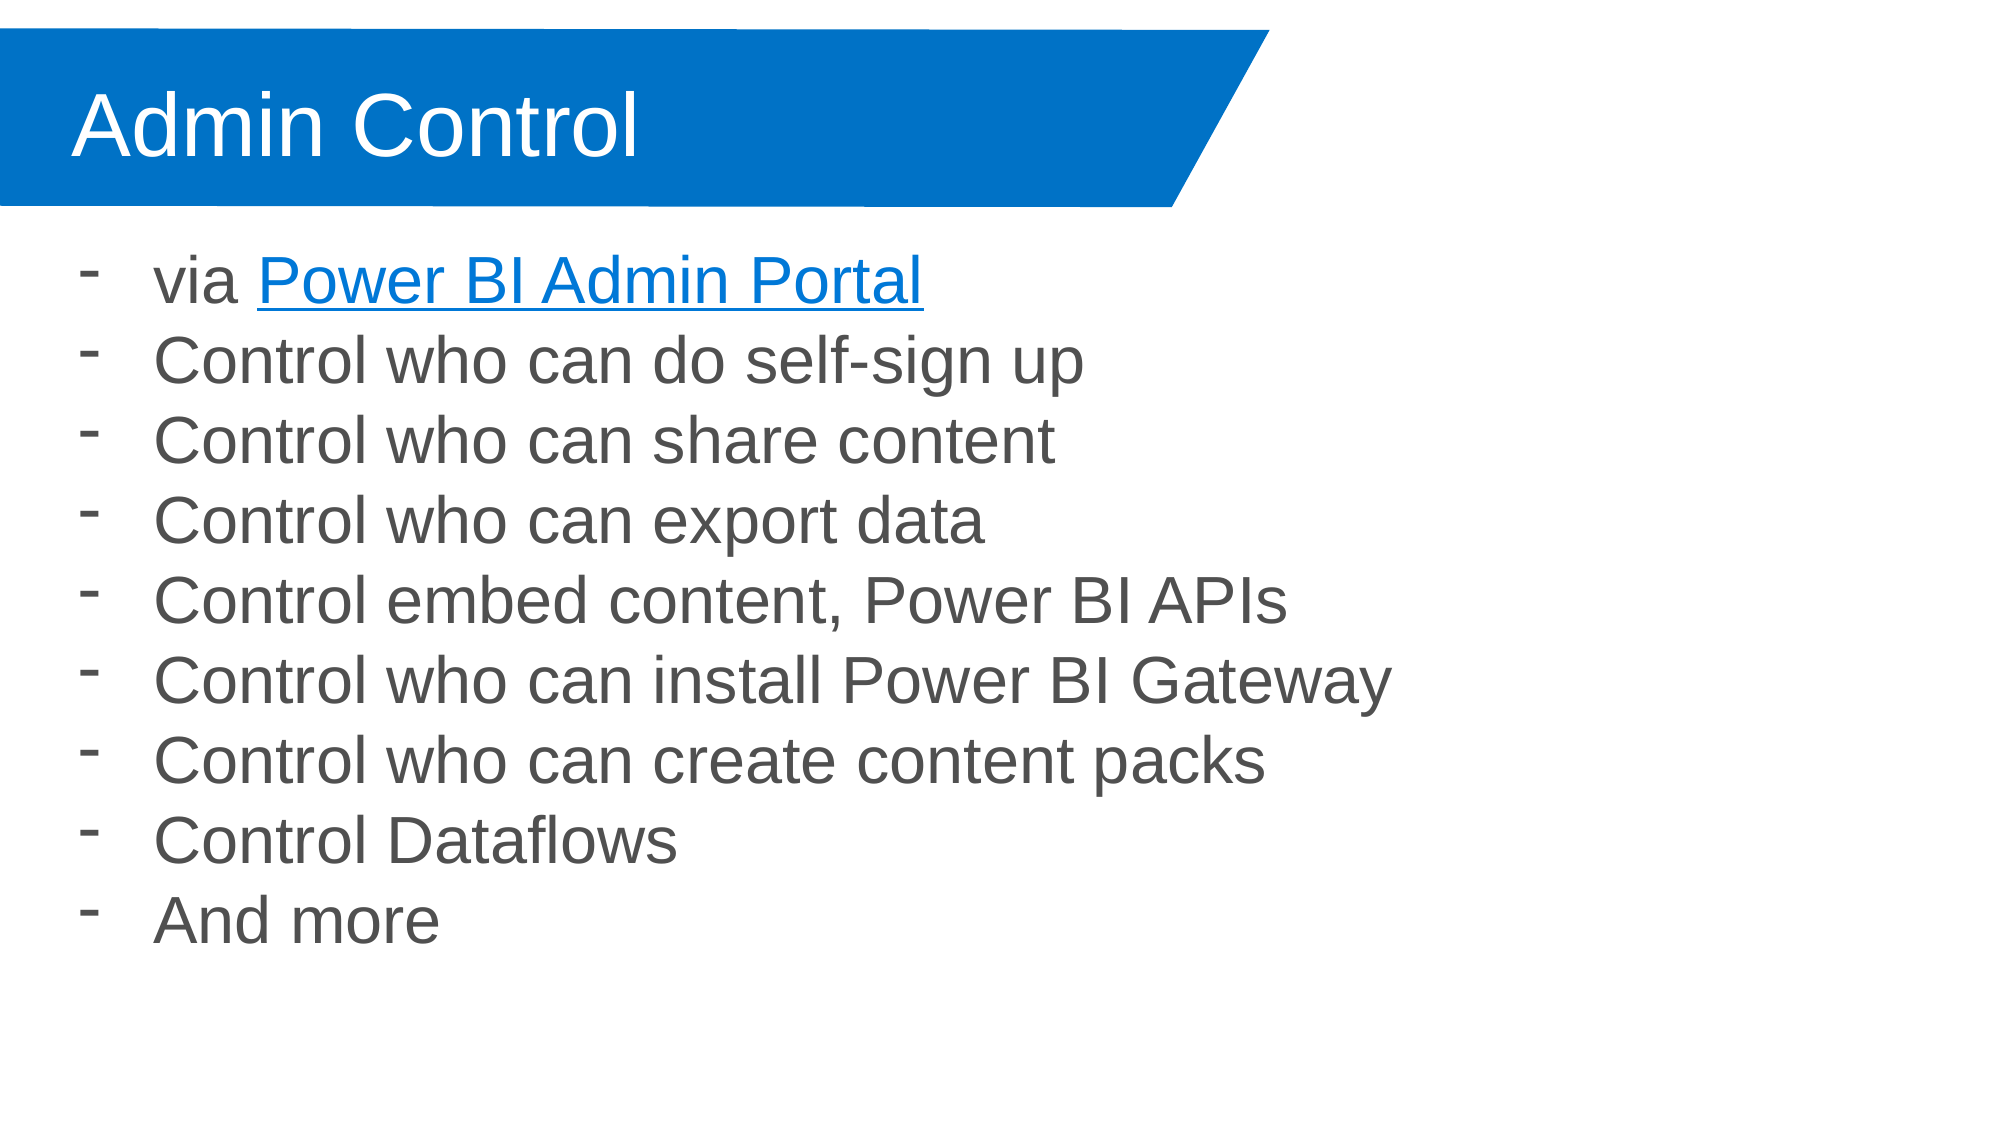

Admin Control
via Power BI Admin Portal
Control who can do self-sign up
Control who can share content
Control who can export data
Control embed content, Power BI APIs
Control who can install Power BI Gateway
Control who can create content packs
Control Dataflows
And more